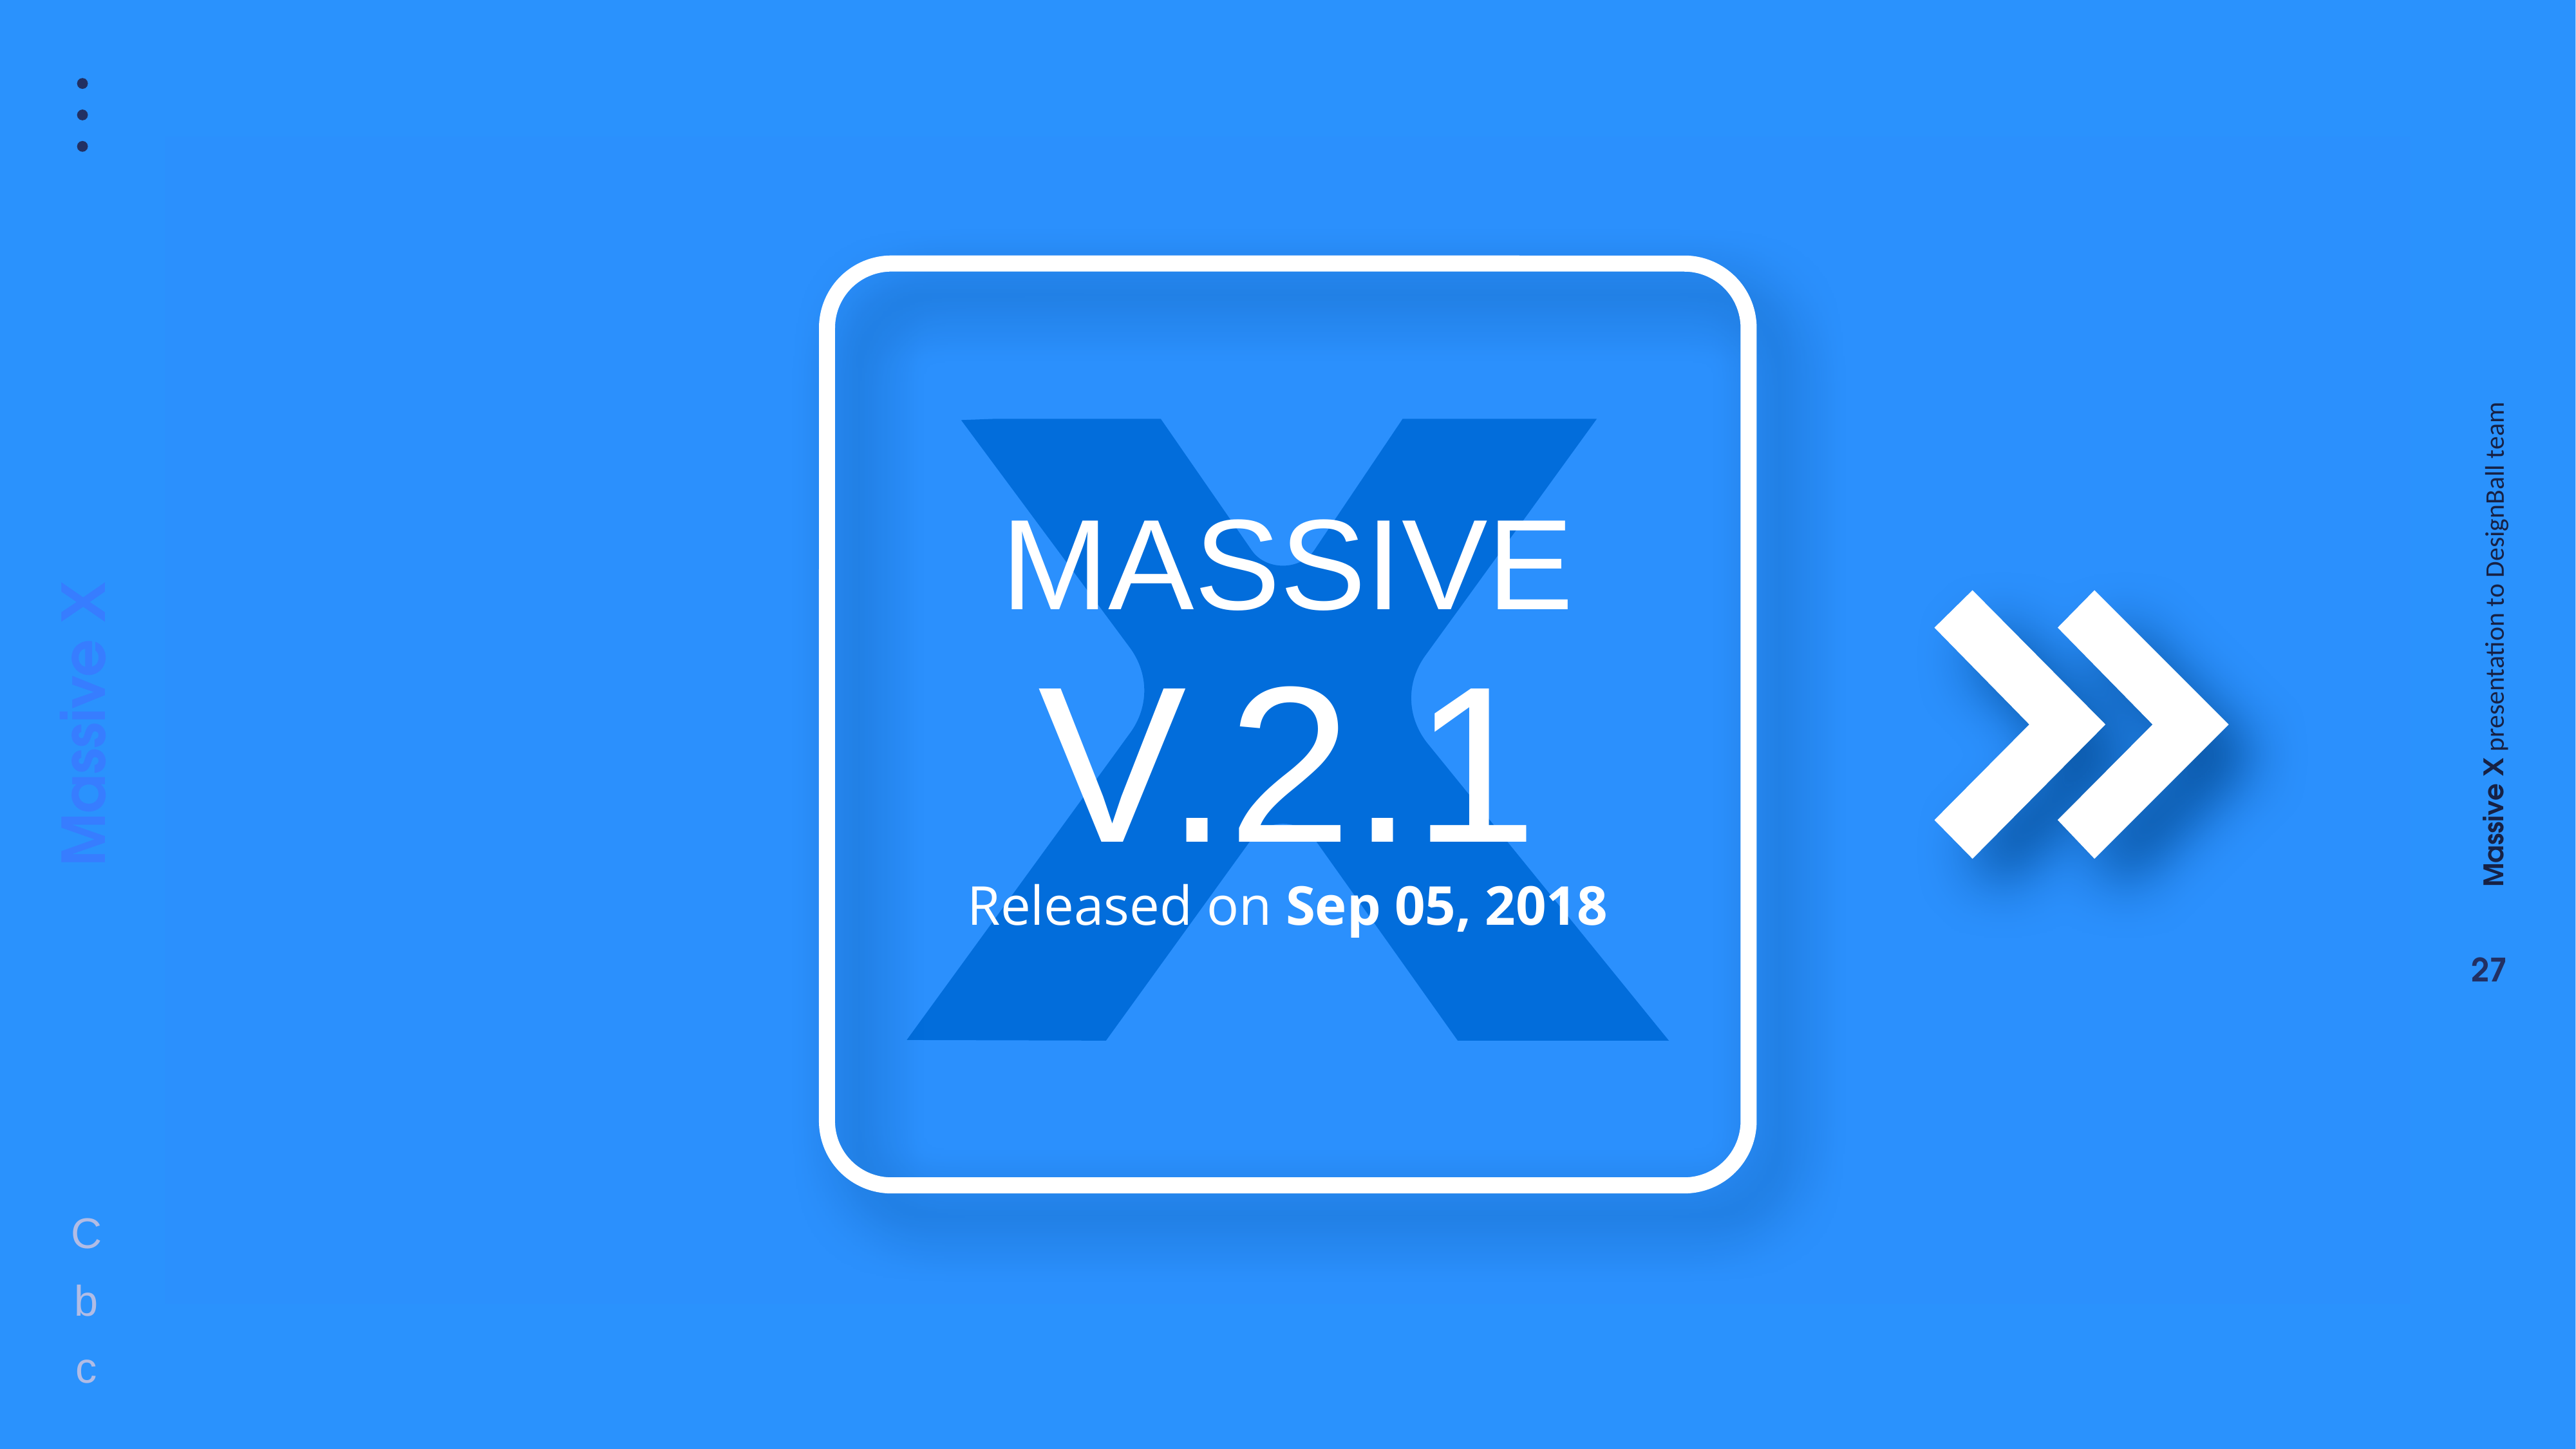

MASSIVE

V.2.1
Released on Sep 05, 2018